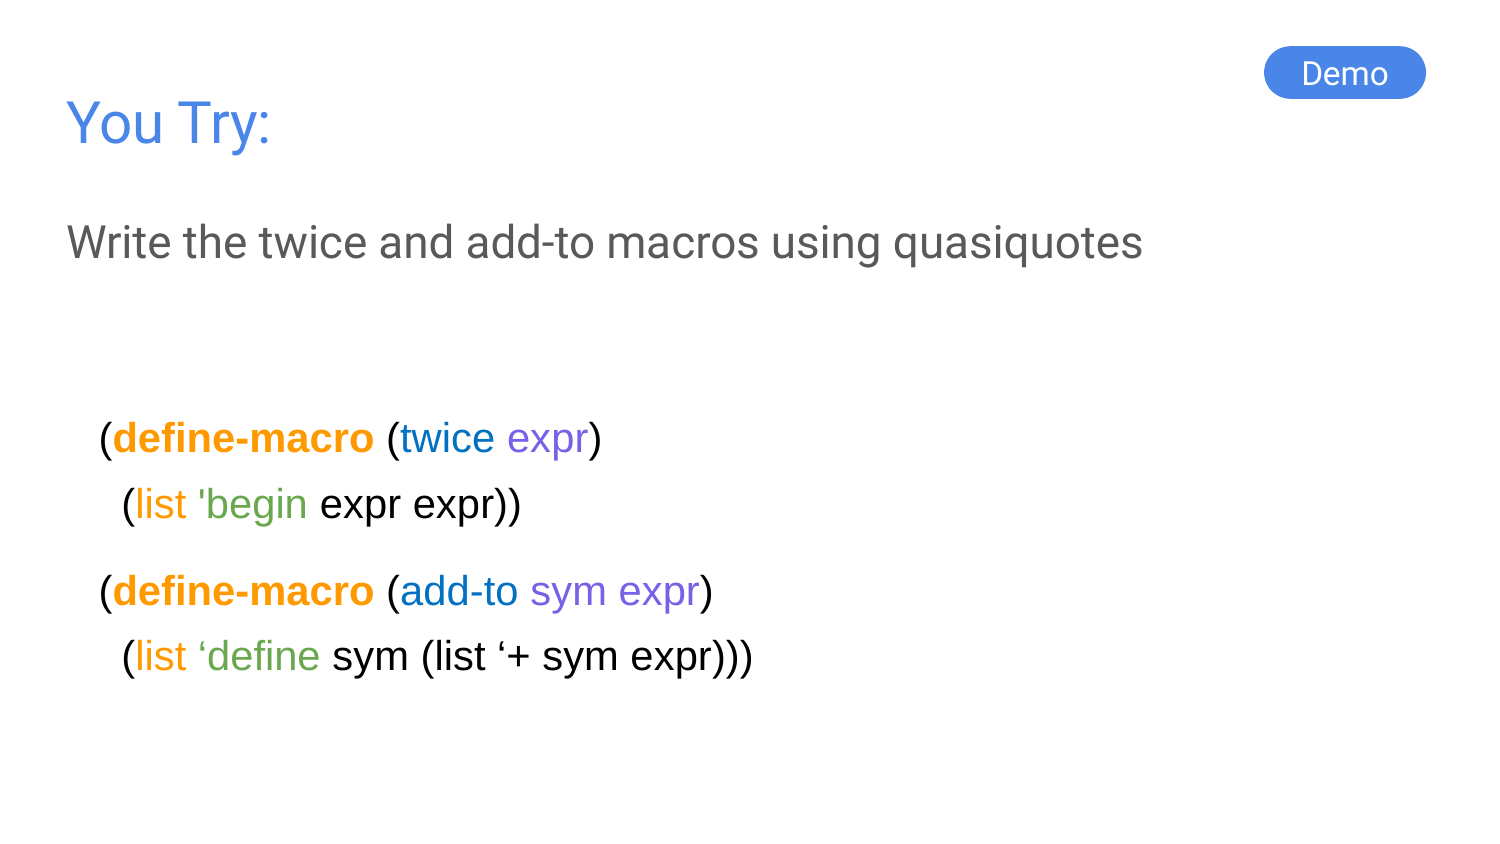

Demo
# You Try:
Write the twice and add-to macros using quasiquotes
(define-macro (twice expr)
  (list 'begin expr expr))
(define-macro (add-to sym expr)
  (list ‘define sym (list ‘+ sym expr)))